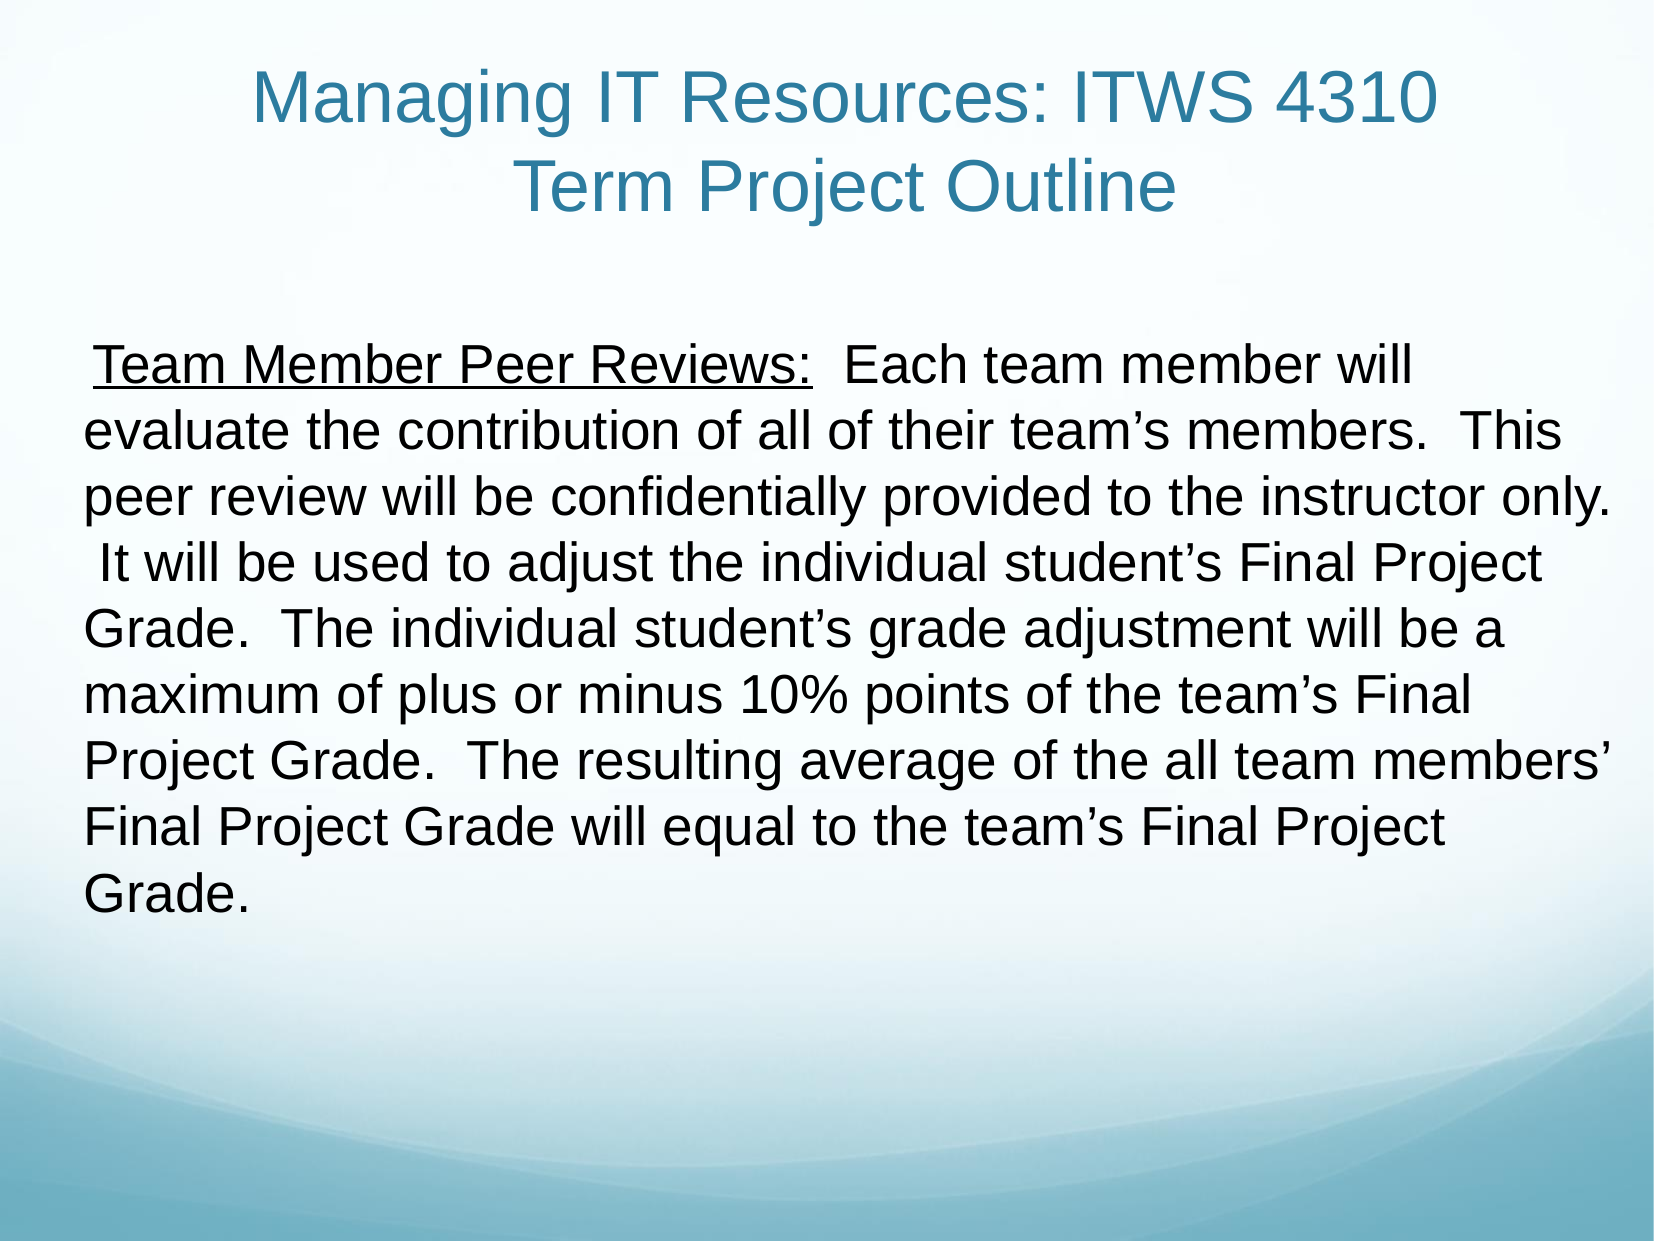

# Managing IT Resources: ITWS 4310 Term Project Outline
 Team Member Peer Reviews:  Each team member will evaluate the contribution of all of their team’s members.  This peer review will be confidentially provided to the instructor only.  It will be used to adjust the individual student’s Final Project Grade.  The individual student’s grade adjustment will be a maximum of plus or minus 10% points of the team’s Final Project Grade.  The resulting average of the all team members’ Final Project Grade will equal to the team’s Final Project Grade.